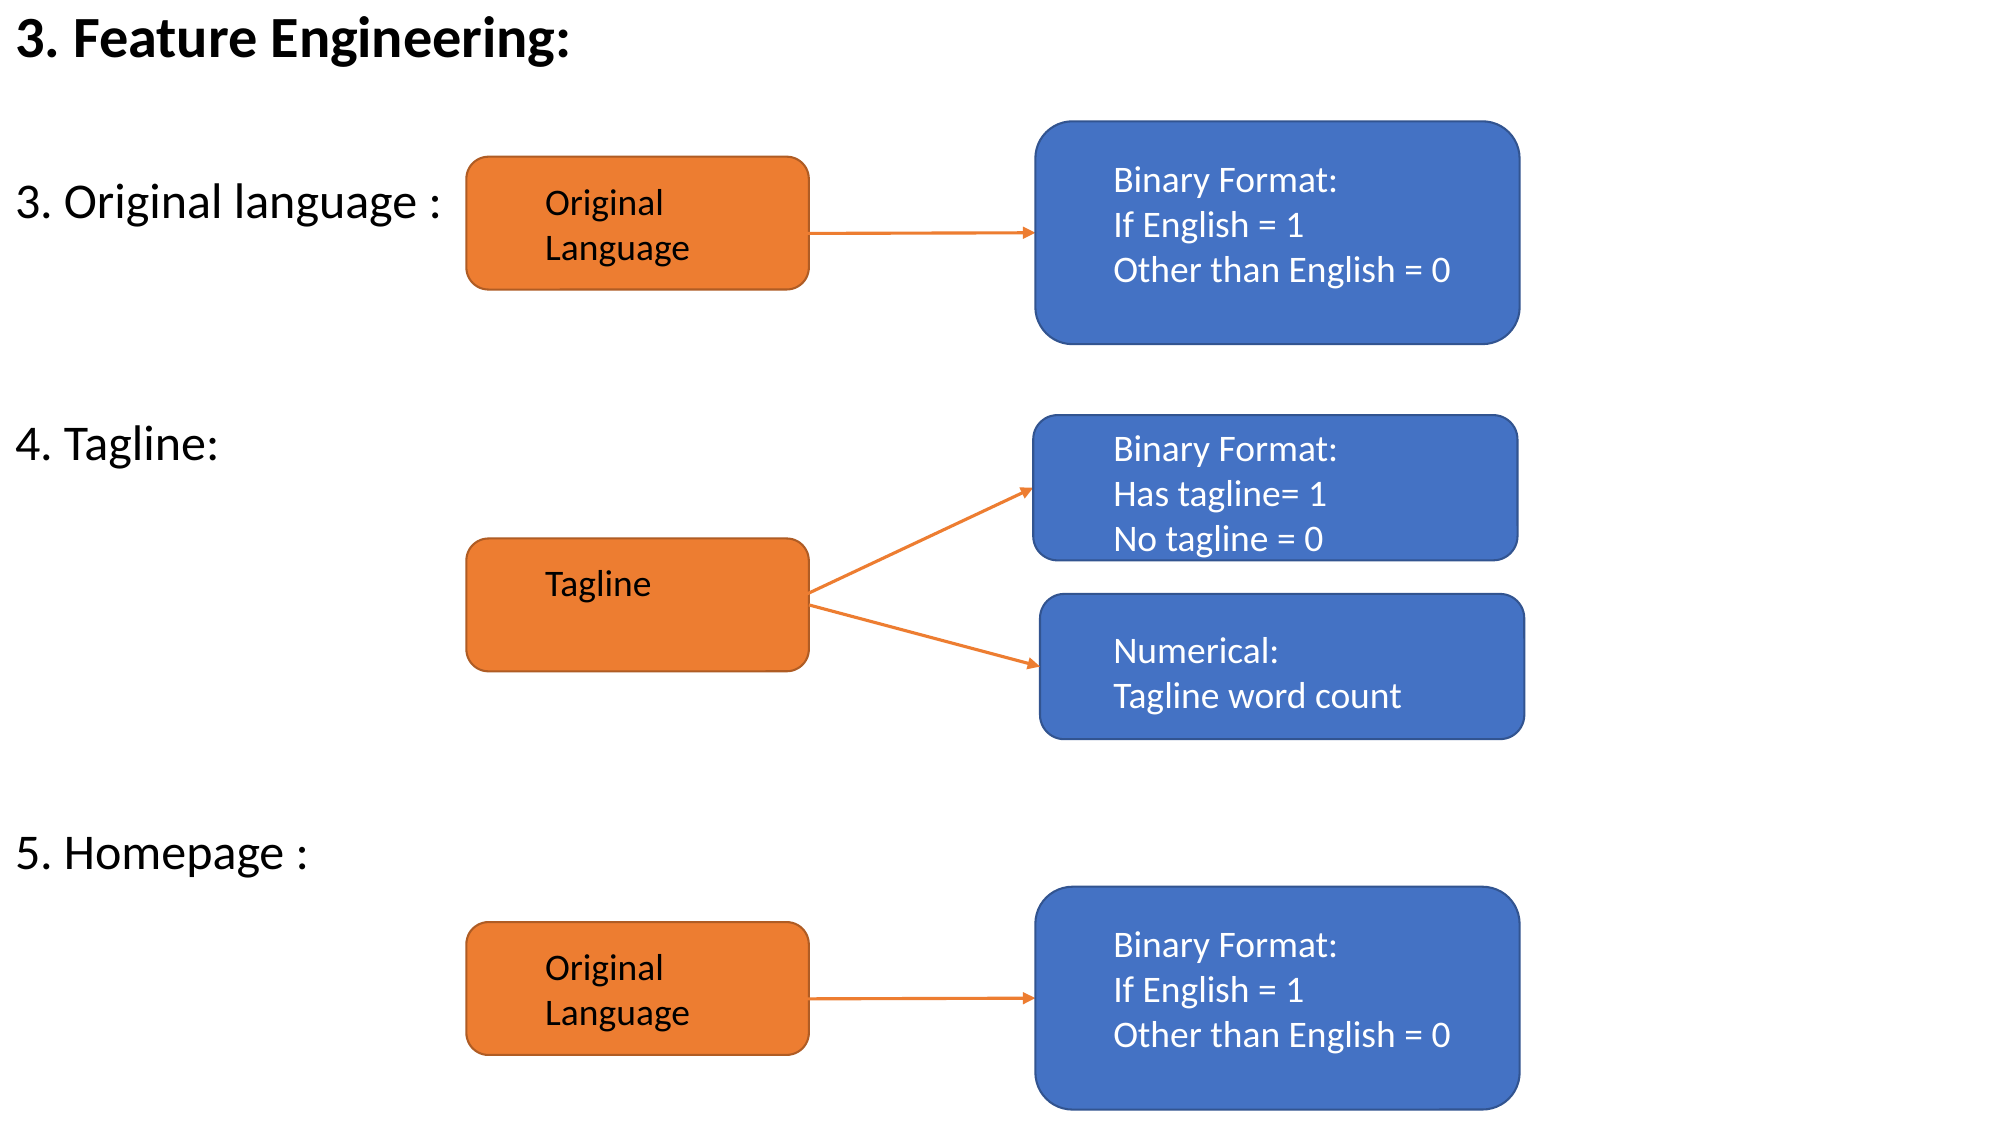

3. Feature Engineering:

3. Original language :

4. Tagline:

5. Homepage :

Binary Format:
If English = 1
Other than English = 0

Original Language

Binary Format:
Has tagline= 1
No tagline = 0

Tagline

Numerical:
Tagline word count

Binary Format:
If English = 1
Other than English = 0

Original Language